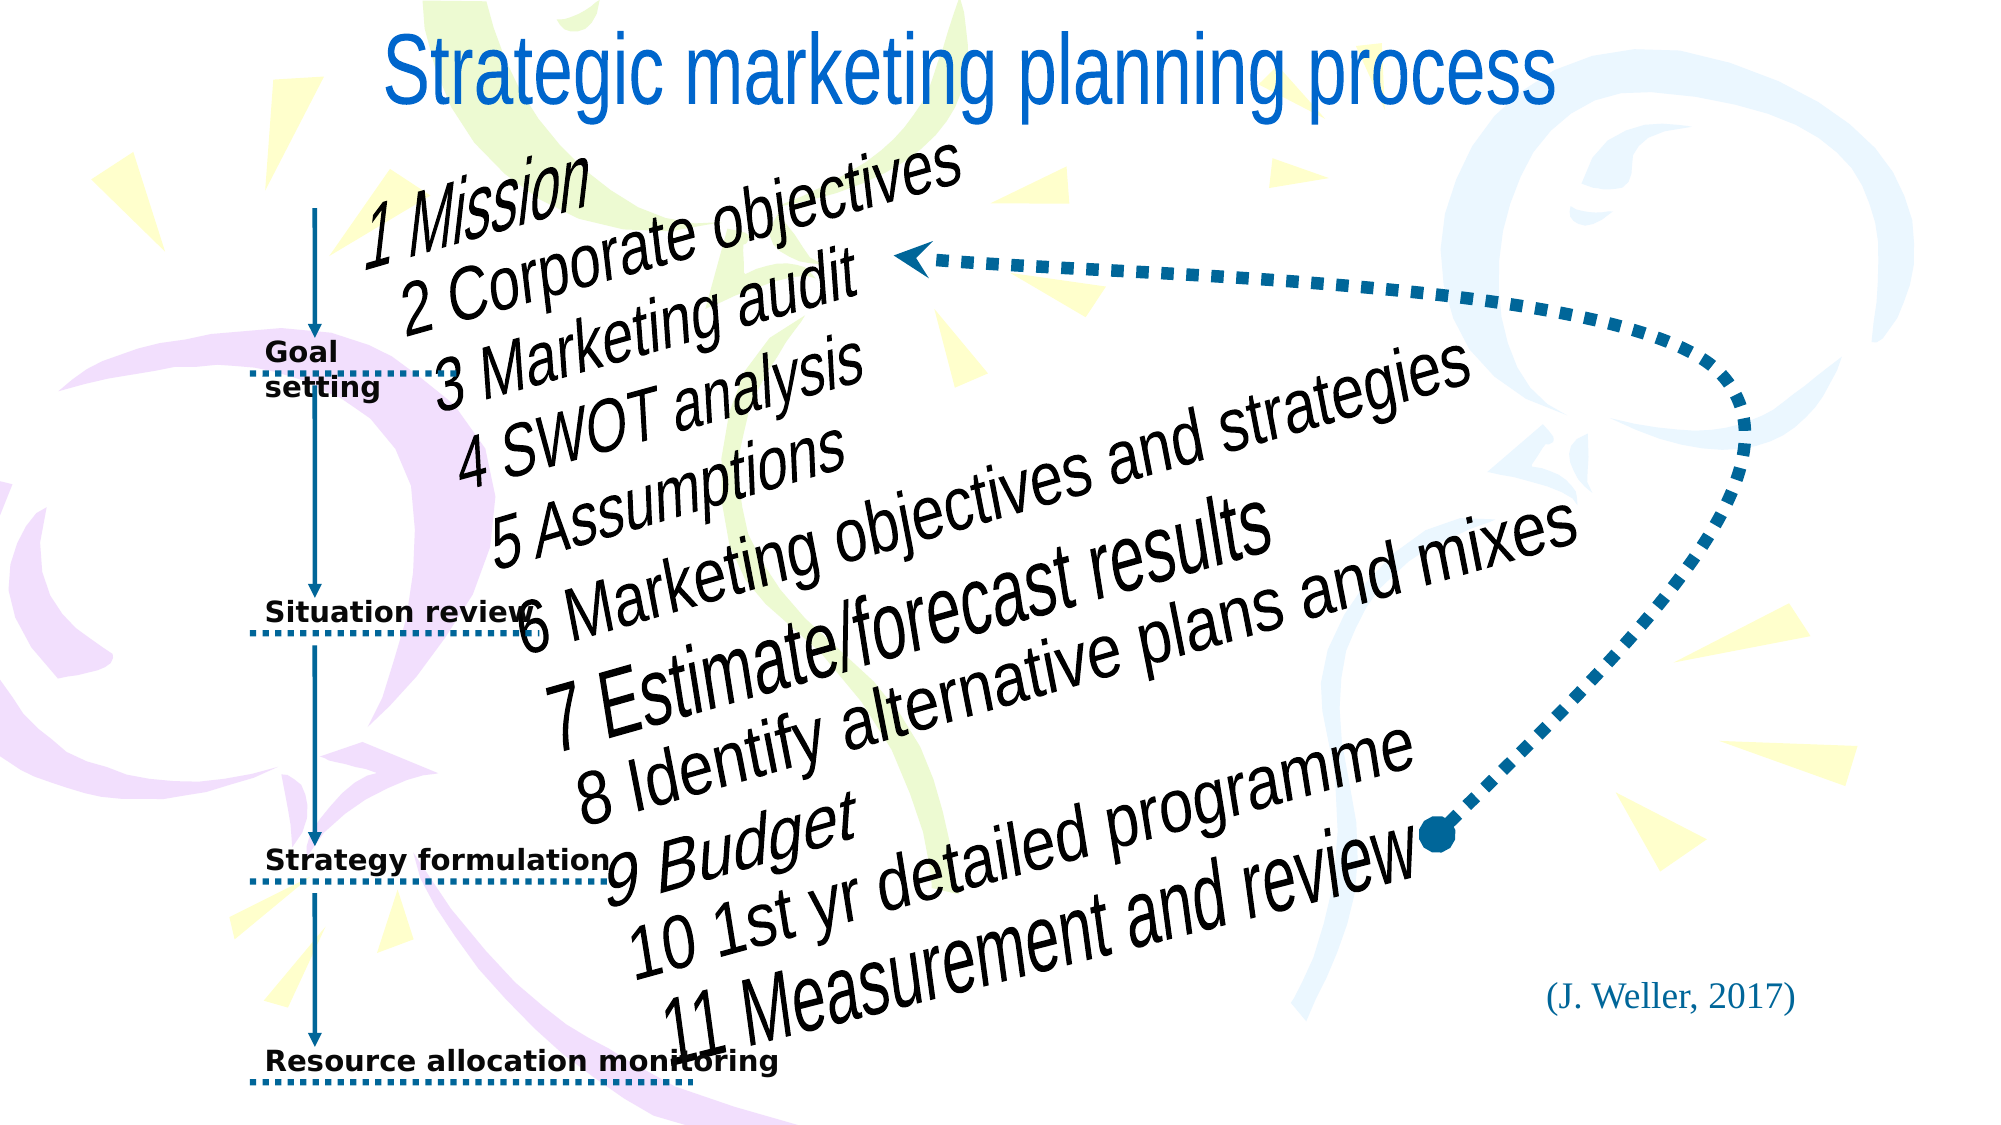

Strategic marketing planning process
1 Mission
2 Corporate objectives

3 Marketing audit

Goal setting
4 SWOT analysis

5 Assumptions
6 Marketing objectives and strategies
7 Estimate/forecast results
Situation review
8 Identify alternative plans and mixes

9 Budget
10 1st yr detailed programme
Strategy formulation
11 Measurement and review

(J. Weller, 2017)
Resource allocation monitoring